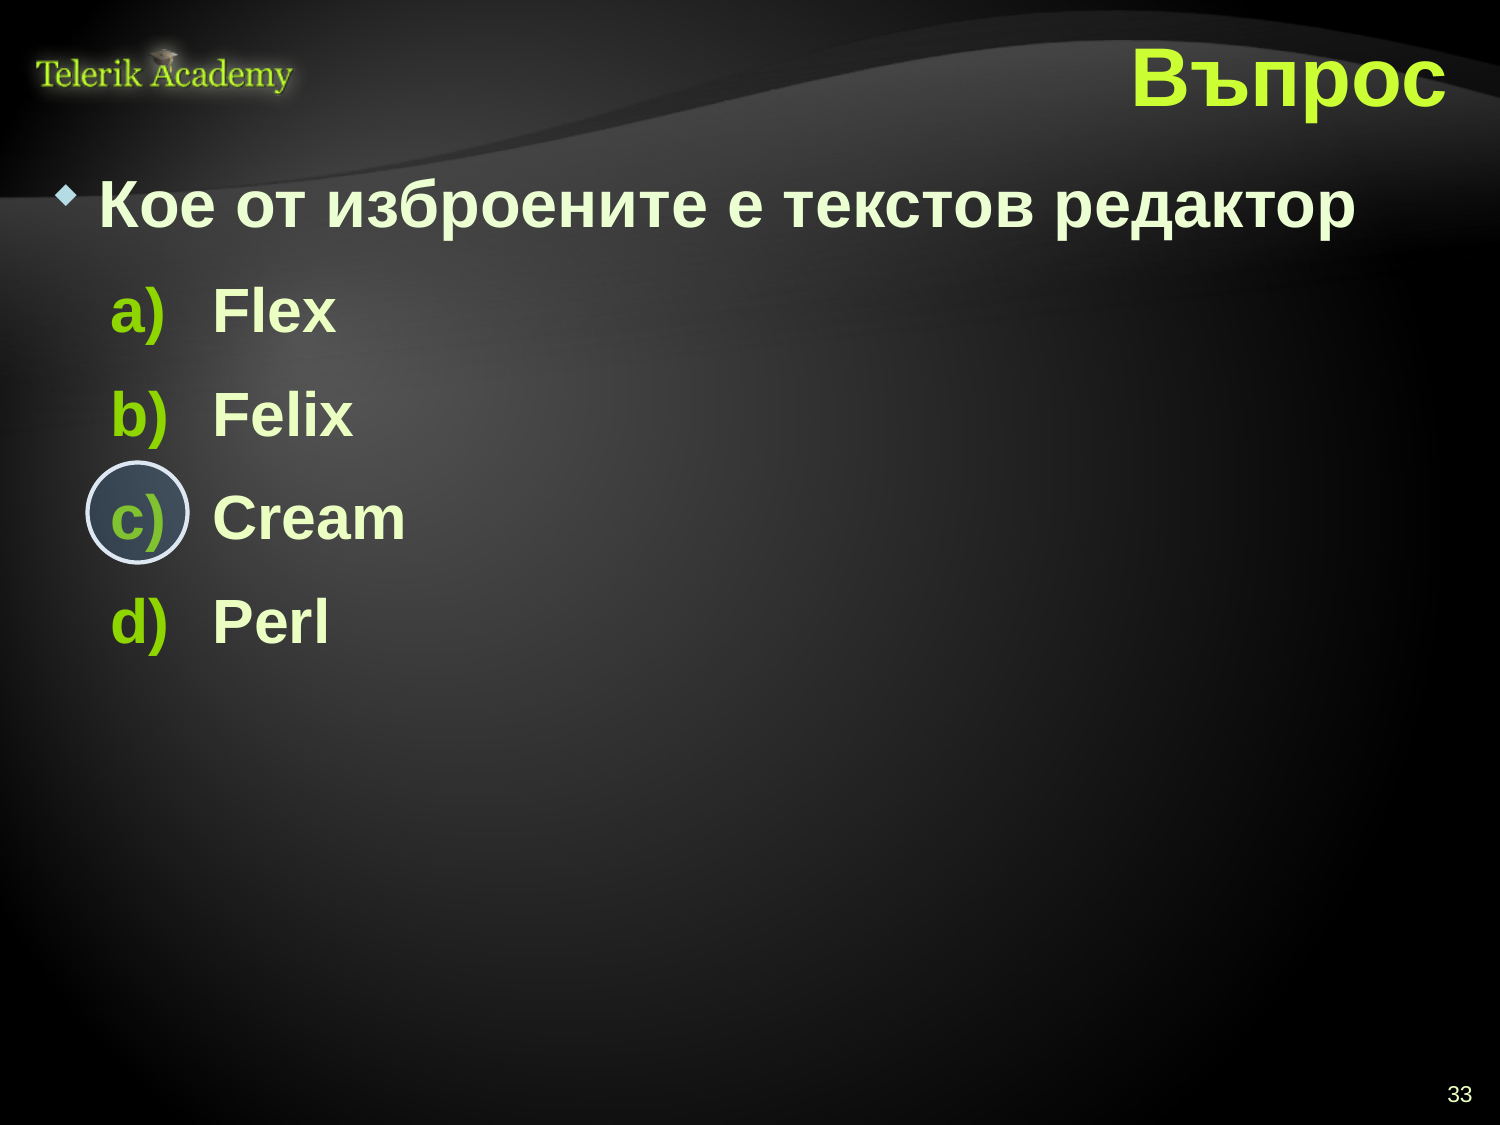

# Въпрос
Кое от изброените е текстов редактор
 Flex
 Felix
 Cream
 Perl

33